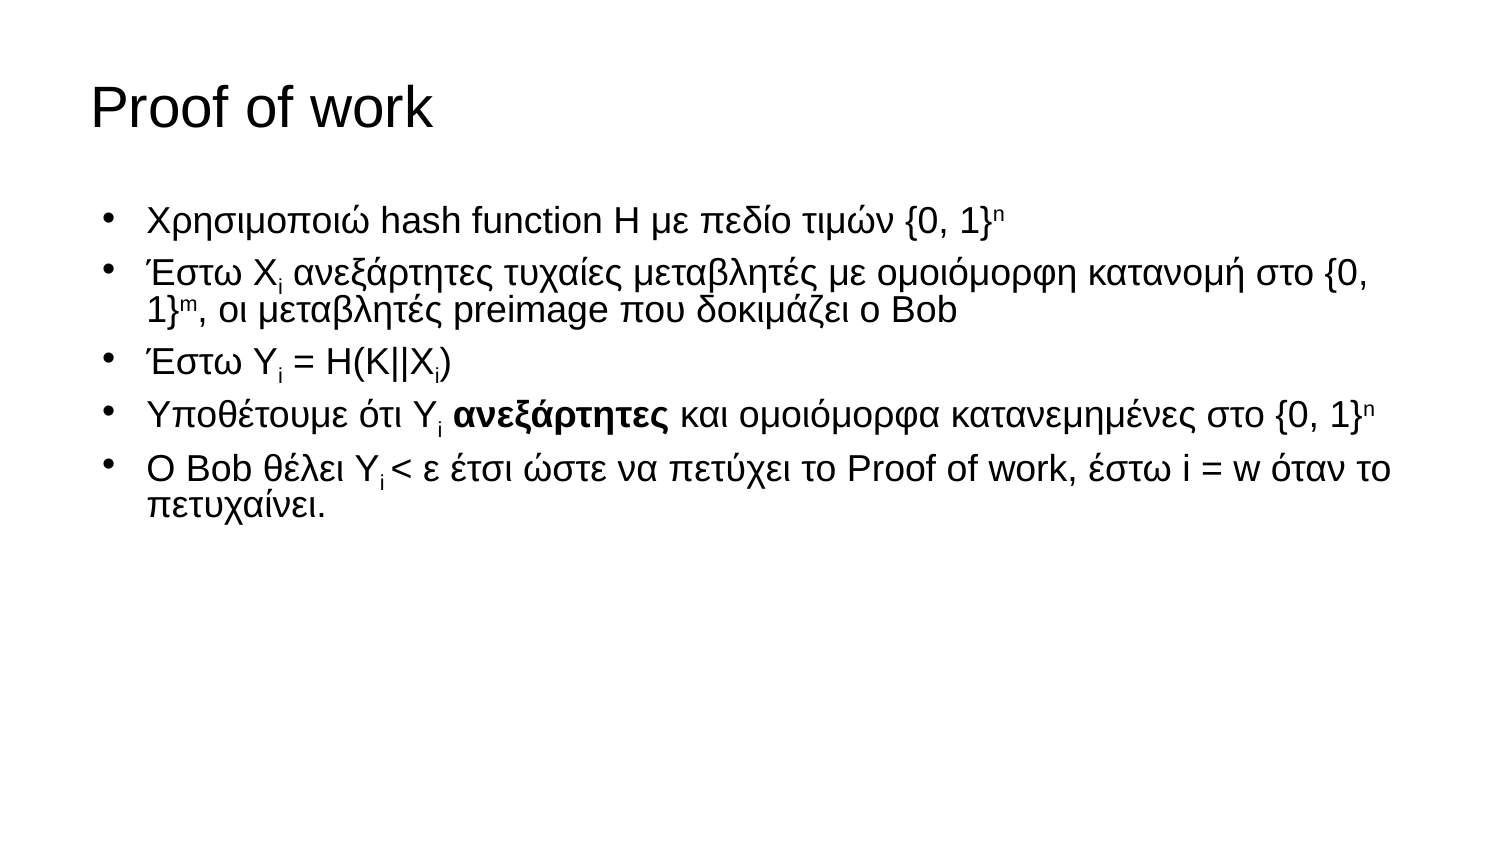

# Proof of work
Χρησιμοποιώ hash function H με πεδίο τιμών {0, 1}n
Έστω Xi ανεξάρτητες τυχαίες μεταβλητές με ομοιόμορφη κατανομή στο {0, 1}m, οι μεταβλητές preimage που δοκιμάζει ο Bob
Έστω Yi = H(K||Xi)
Υποθέτουμε ότι Yi ανεξάρτητες και ομοιόμορφα κατανεμημένες στο {0, 1}n
Ο Bob θέλει Yi < ε έτσι ώστε να πετύχει το Proof of work, έστω i = w όταν το πετυχαίνει.